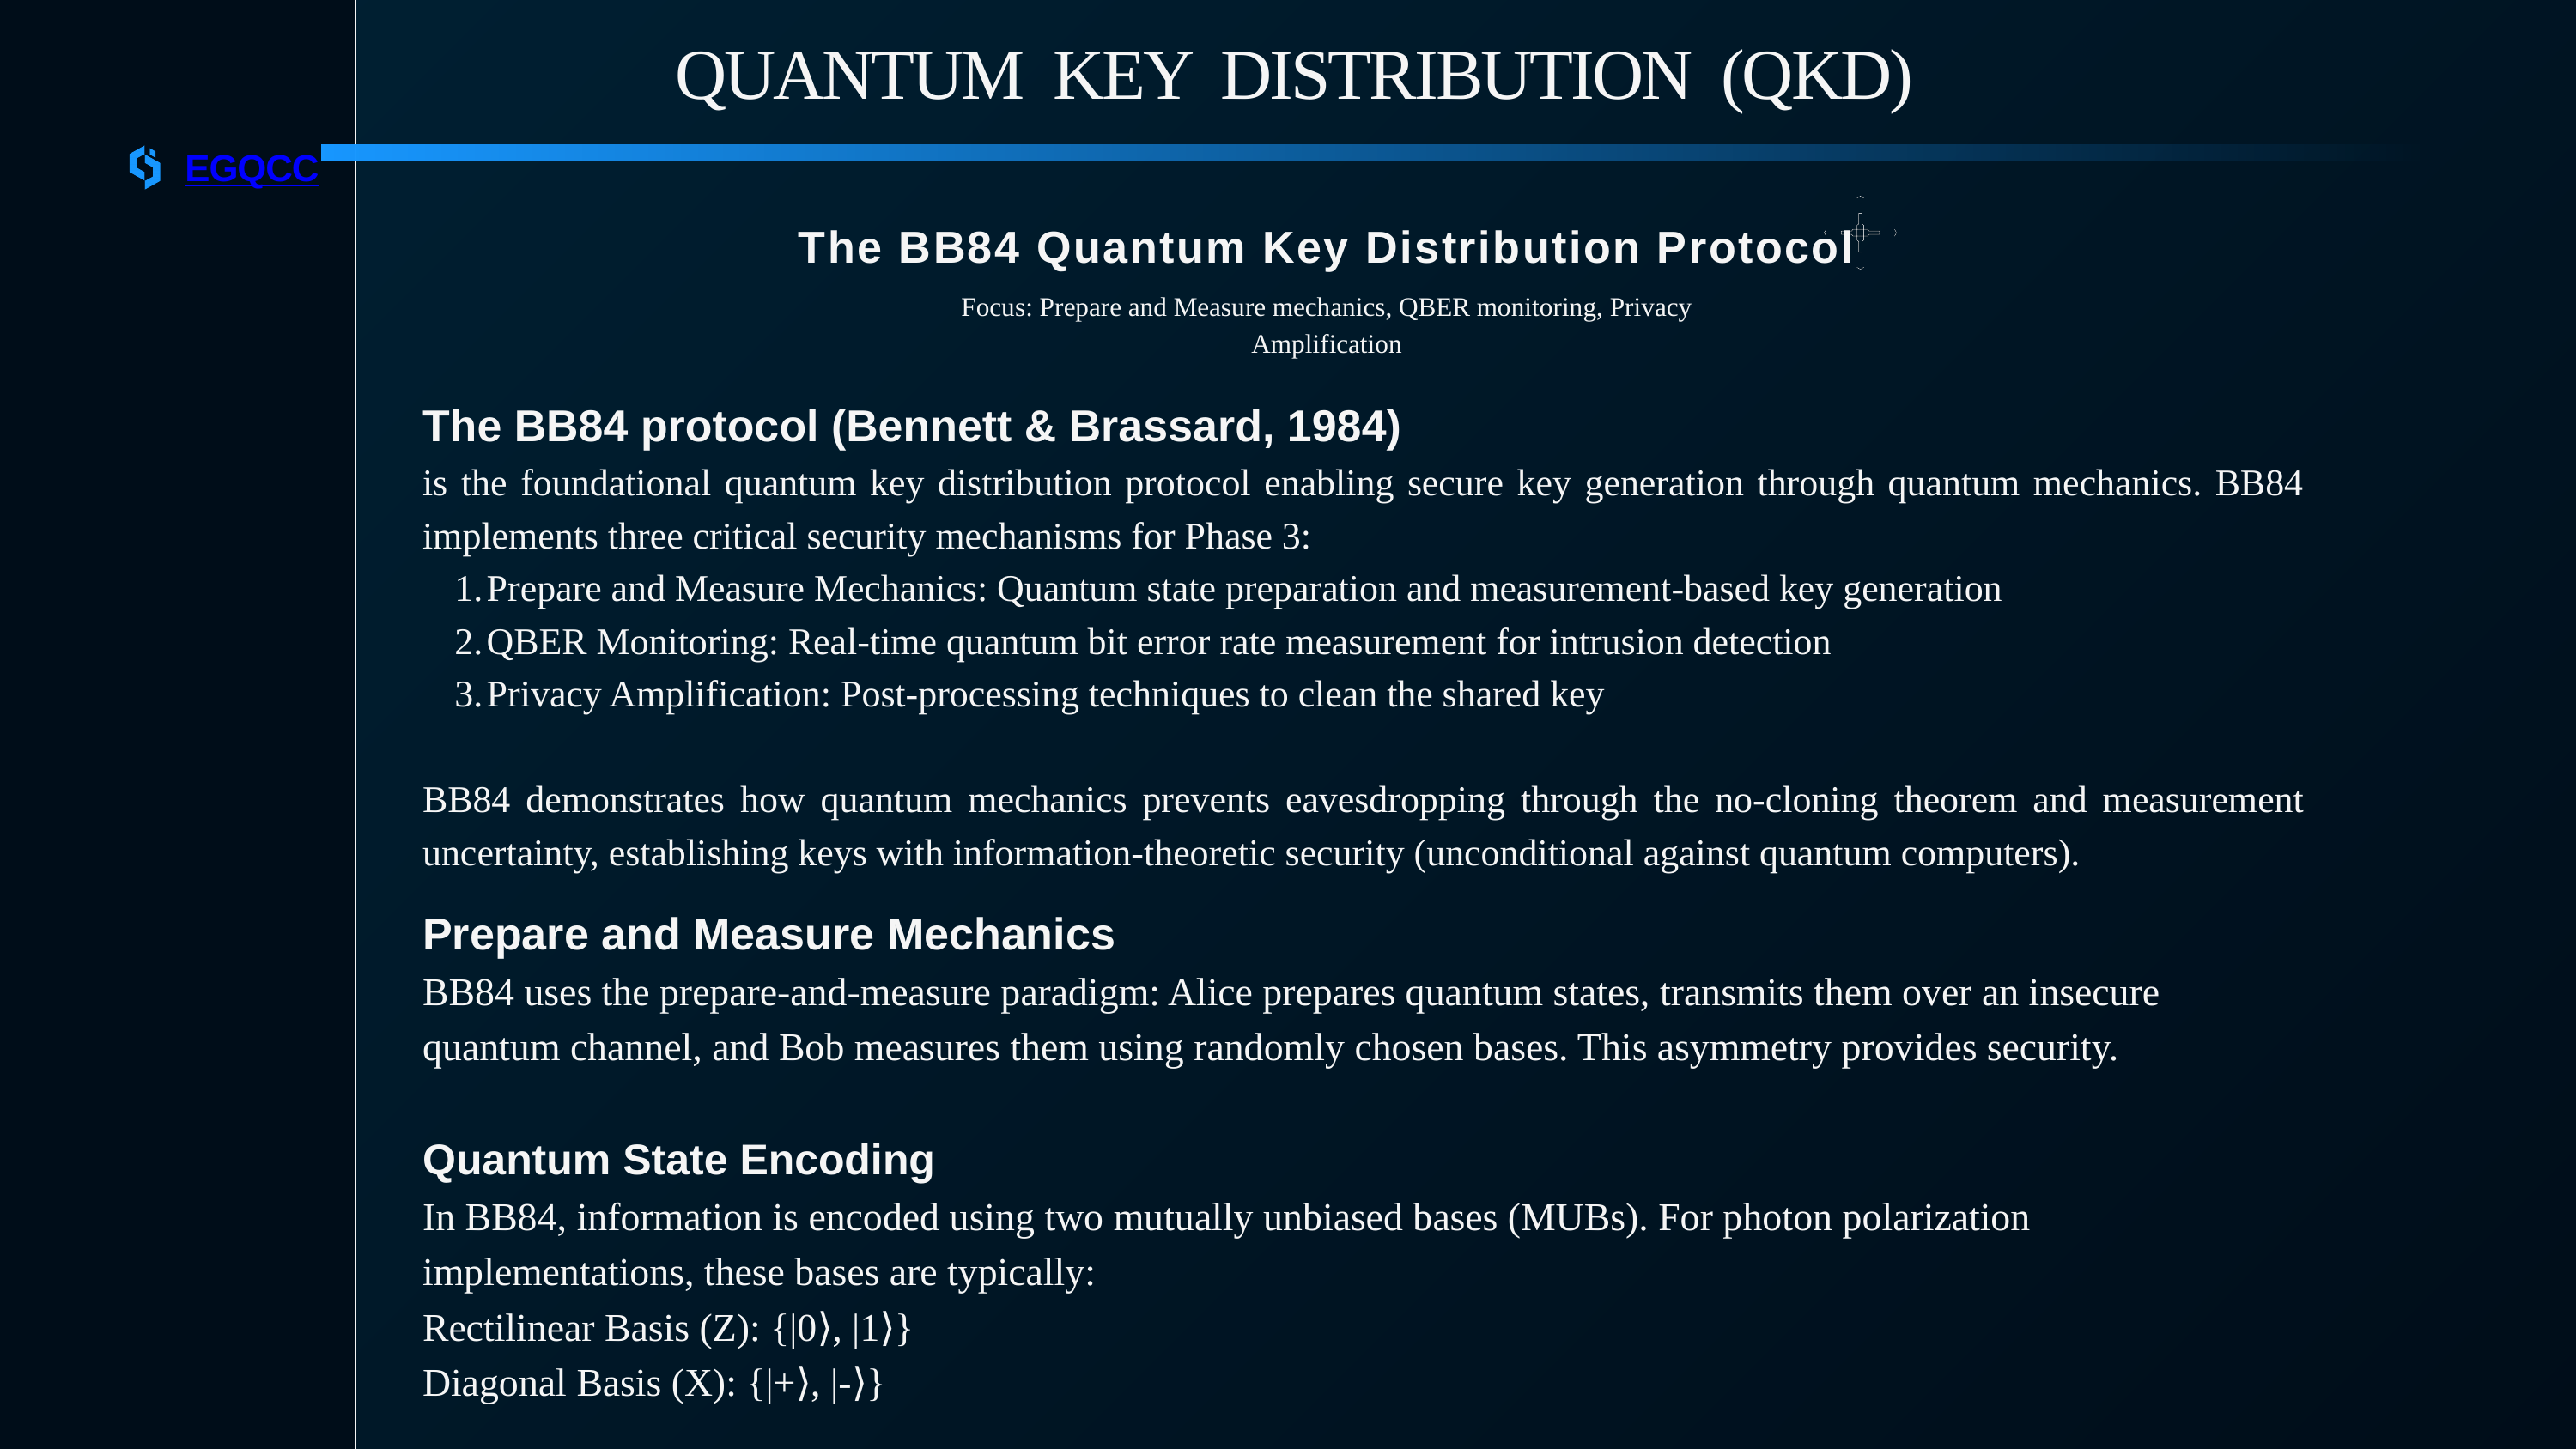

QUANTUM  KEY  DISTRIBUTION  (QKD)
EGQCC

The BB84 Quantum Key Distribution Protocol
Focus: Prepare and Measure mechanics, QBER monitoring, Privacy Amplification
The BB84 protocol (Bennett & Brassard, 1984)
is the foundational quantum key distribution protocol enabling secure key generation through quantum mechanics. BB84 implements three critical security mechanisms for Phase 3:
Prepare and Measure Mechanics: Quantum state preparation and measurement-based key generation
QBER Monitoring: Real-time quantum bit error rate measurement for intrusion detection
Privacy Amplification: Post-processing techniques to clean the shared key

BB84 demonstrates how quantum mechanics prevents eavesdropping through the no-cloning theorem and measurement uncertainty, establishing keys with information-theoretic security (unconditional against quantum computers).

Prepare and Measure Mechanics
BB84 uses the prepare-and-measure paradigm: Alice prepares quantum states, transmits them over an insecure quantum channel, and Bob measures them using randomly chosen bases. This asymmetry provides security.

Quantum State Encoding
In BB84, information is encoded using two mutually unbiased bases (MUBs). For photon polarization implementations, these bases are typically:
Rectilinear Basis (Z): {|0⟩, |1⟩}
Diagonal Basis (X): {|+⟩, |-⟩}